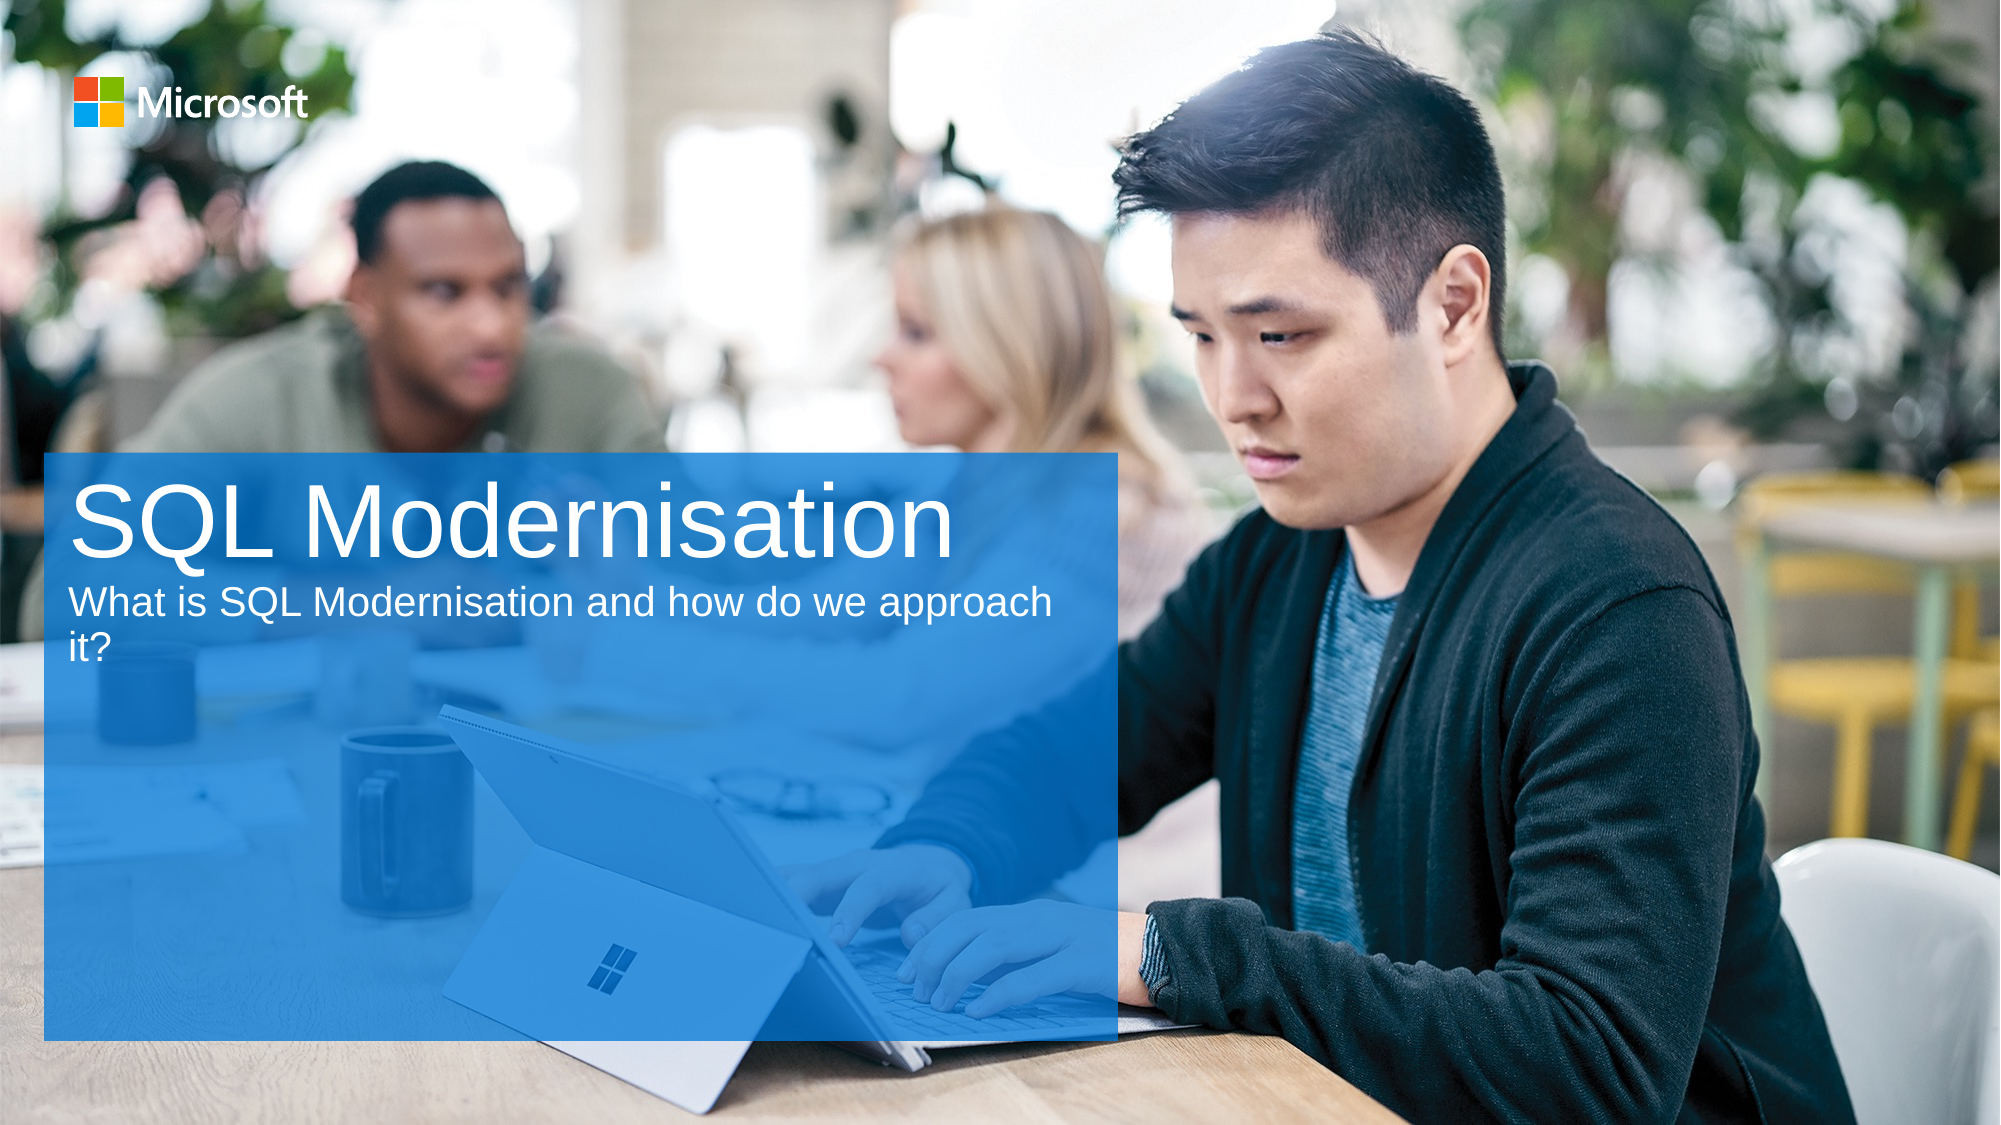

# SQL Modernisation What is SQL Modernisation and how do we approach it?